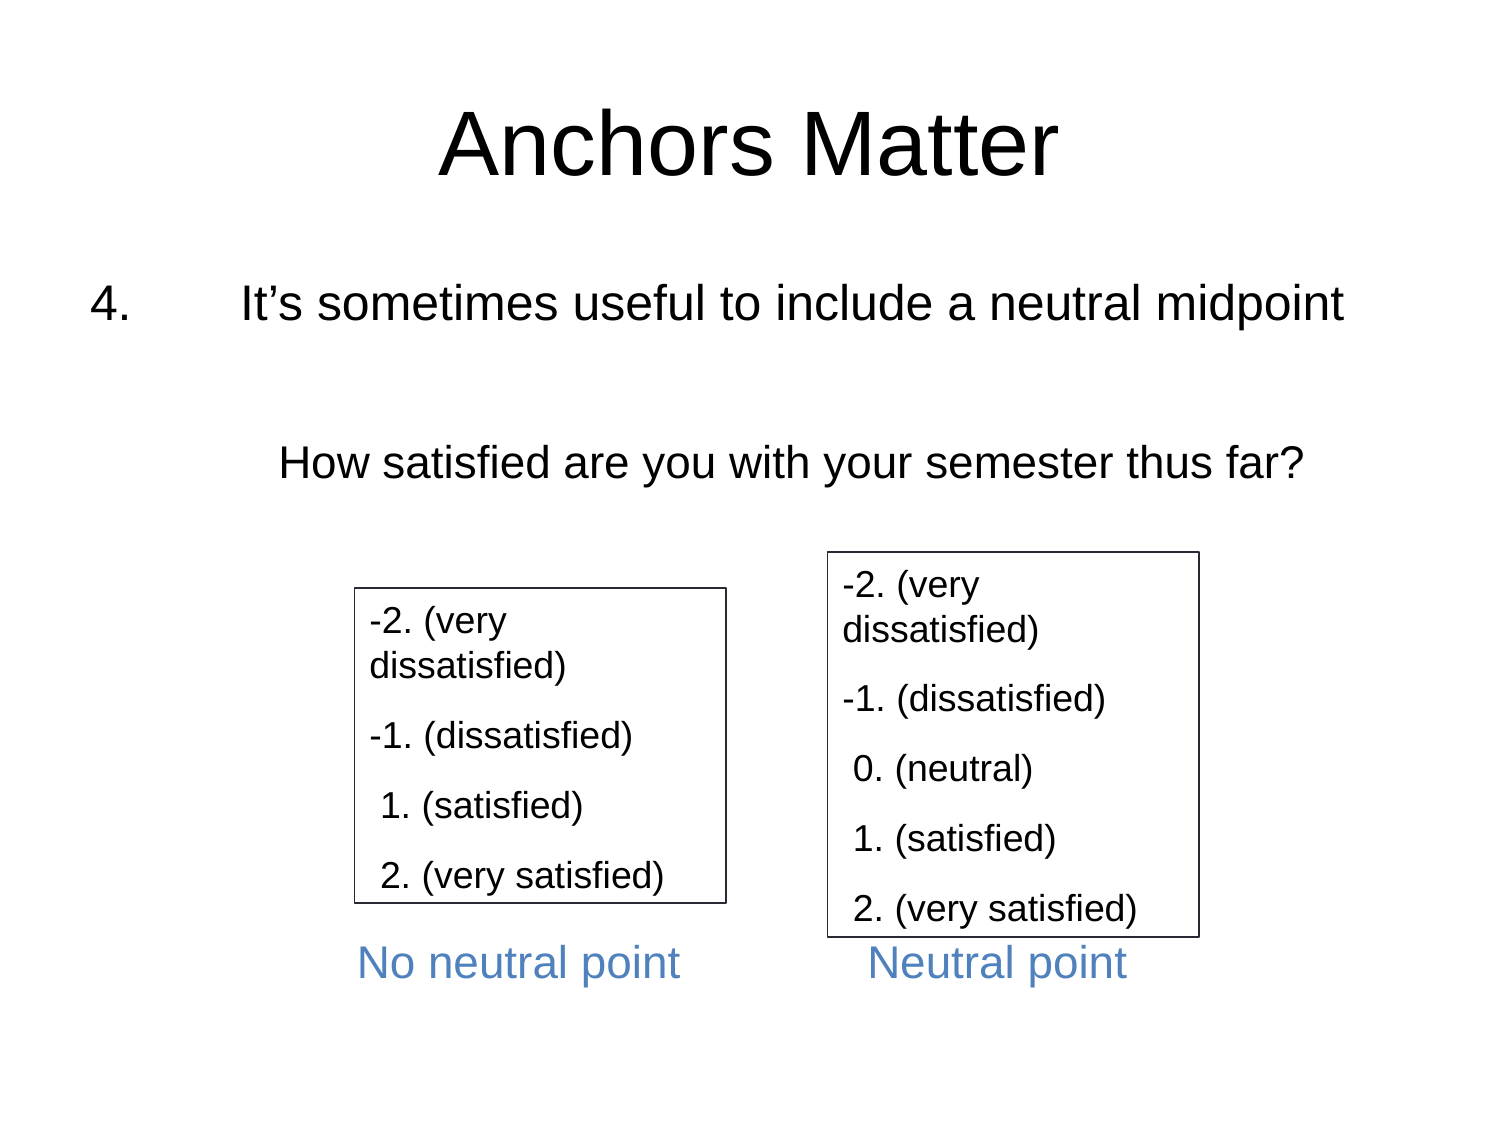

# Anchors Matter
4. 	It’s sometimes useful to include a neutral midpoint

	   How satisfied are you with your semester thus far?
-2. (very dissatisfied)
-1. (dissatisfied)
 0. (neutral)
 1. (satisfied)
 2. (very satisfied)
-2. (very dissatisfied)
-1. (dissatisfied)
 1. (satisfied)
 2. (very satisfied)
No neutral point
Neutral point